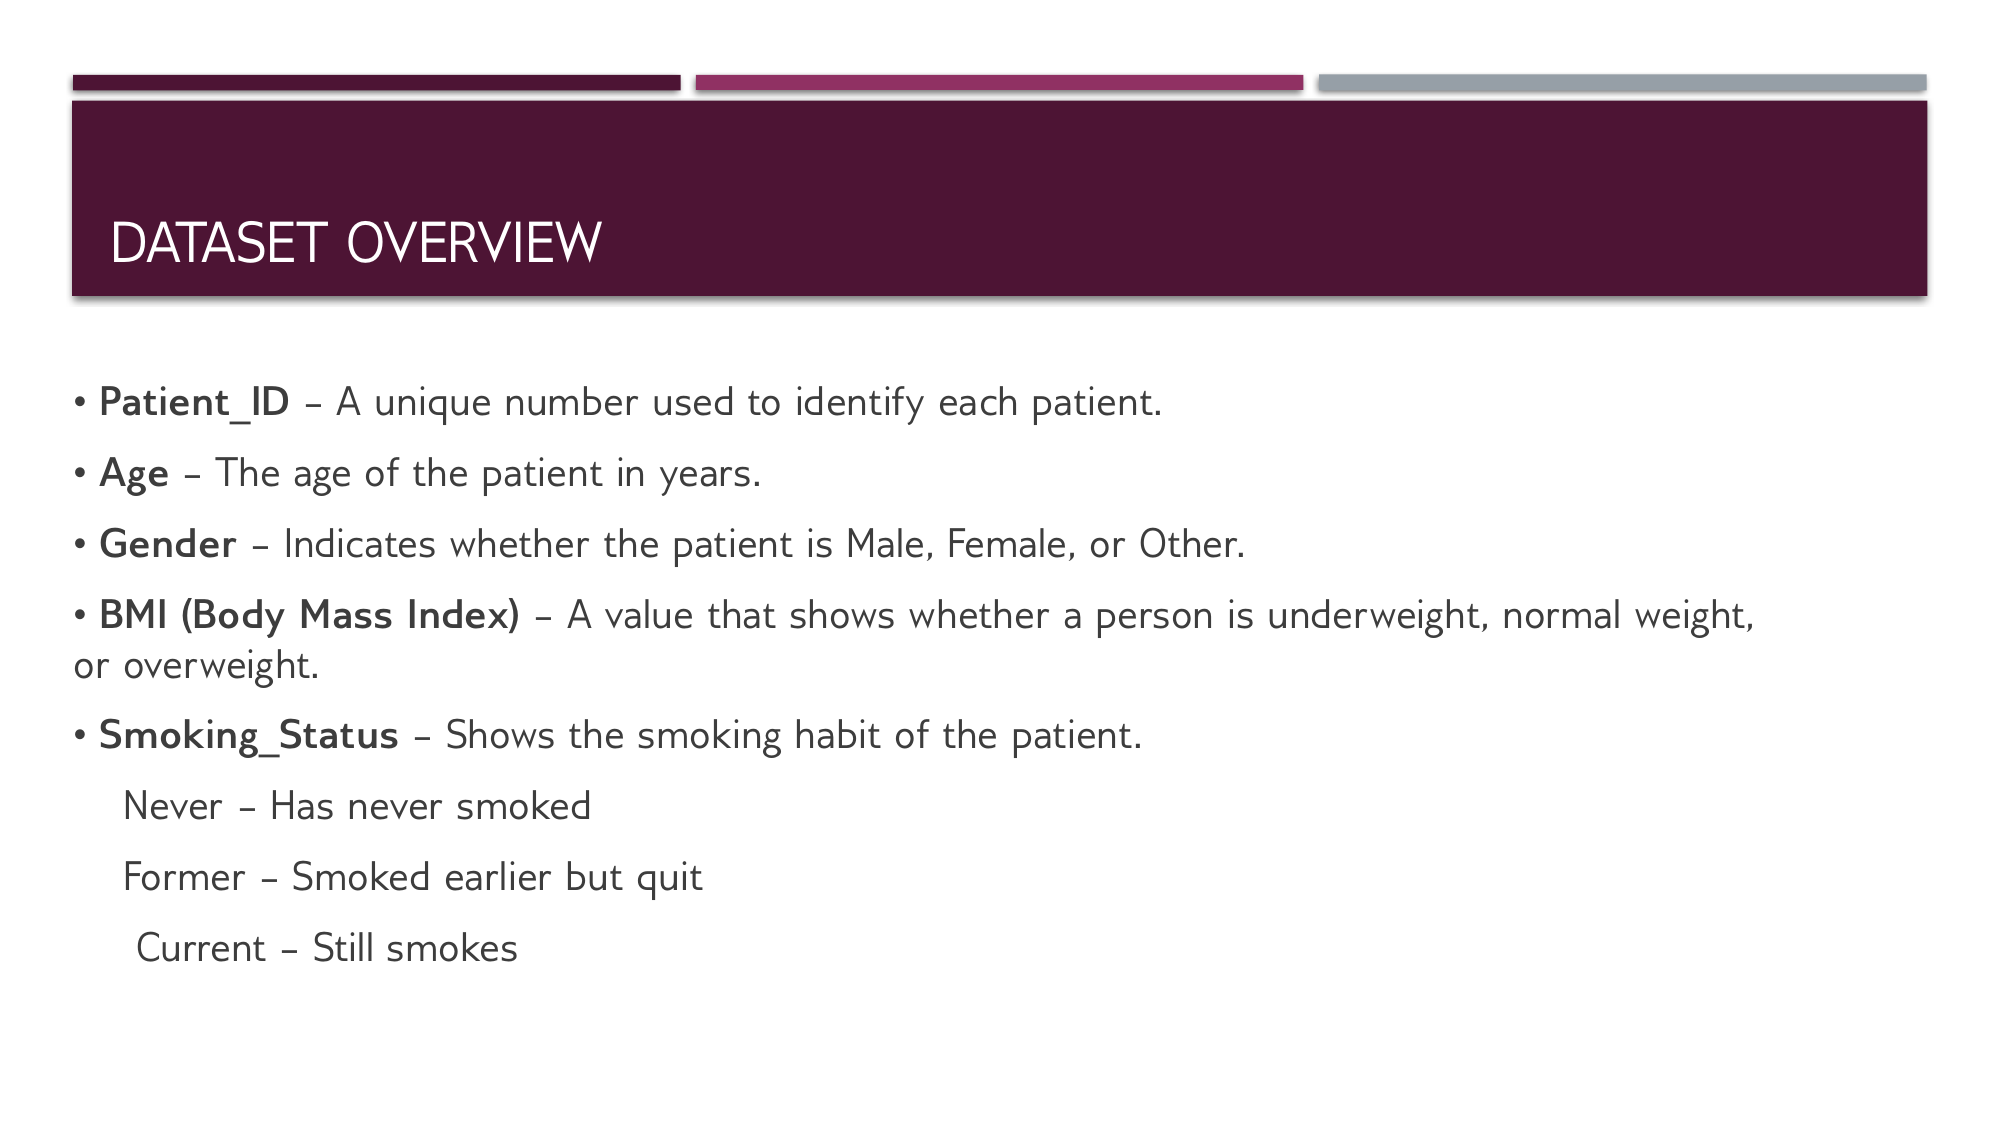

# Dataset overview
• Patient_ID – A unique number used to identify each patient.
• Age – The age of the patient in years.
• Gender – Indicates whether the patient is Male, Female, or Other.
• BMI (Body Mass Index) – A value that shows whether a person is underweight, normal weight, or overweight.
• Smoking_Status – Shows the smoking habit of the patient.
    Never – Has never smoked
    Former – Smoked earlier but quit
     Current – Still smokes